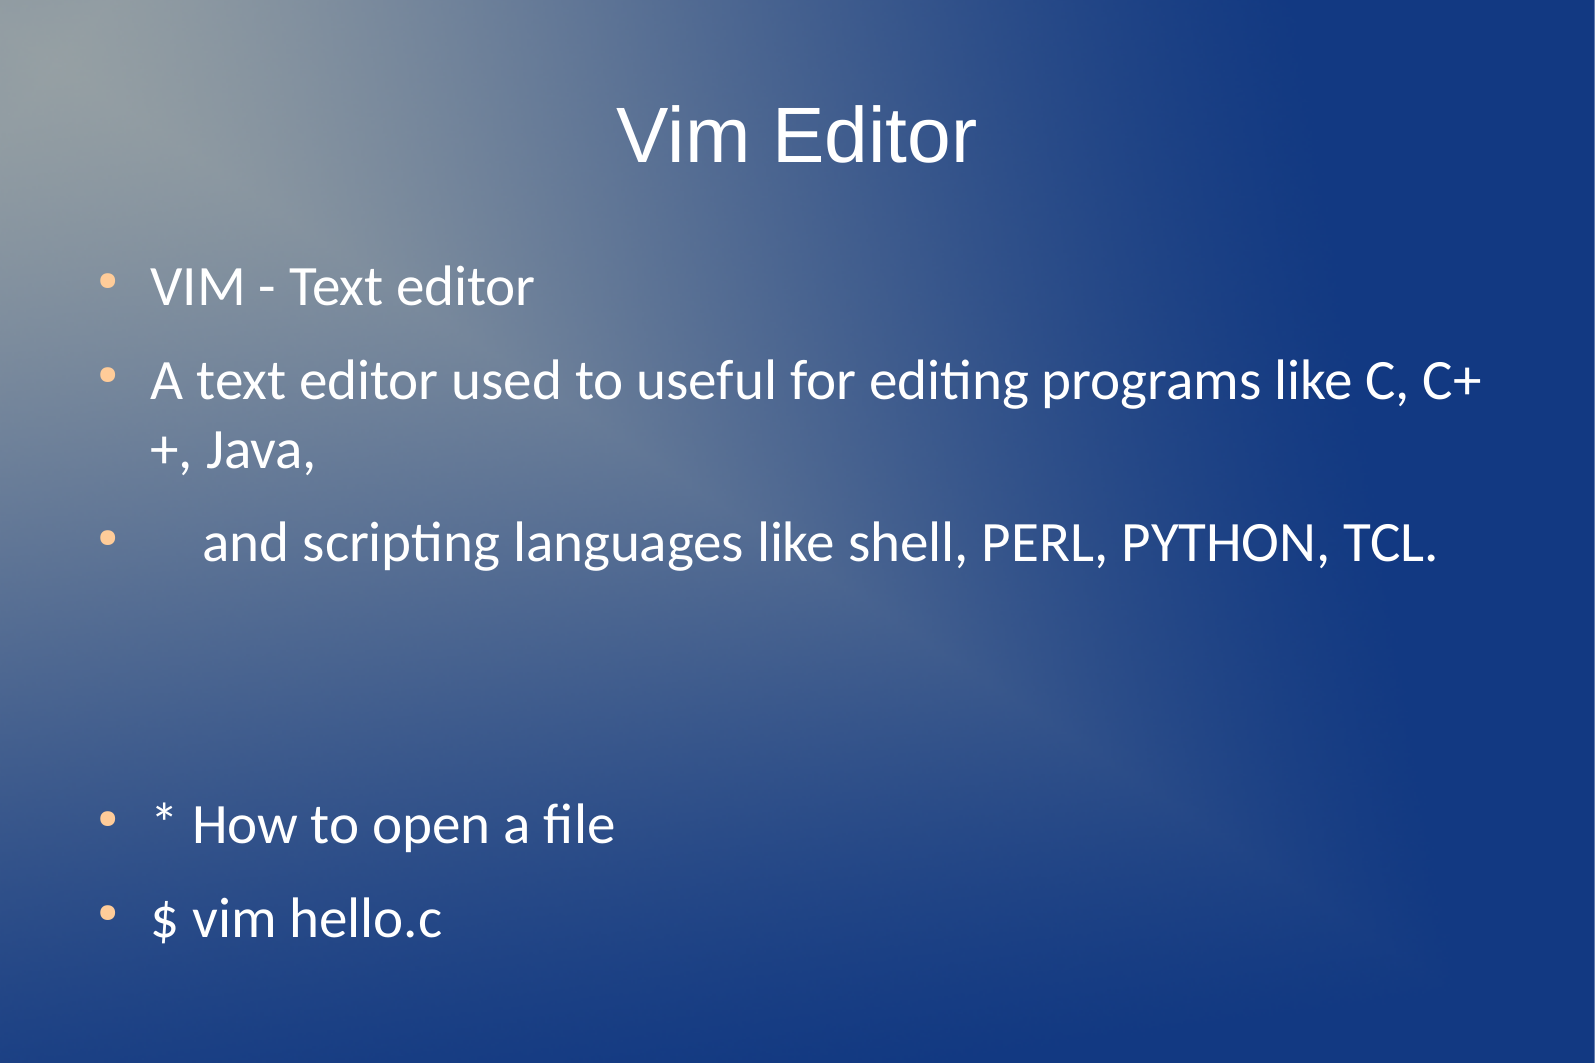

Vim Editor
VIM - Text editor
A text editor used to useful for editing programs like C, C++, Java,
    and scripting languages like shell, PERL, PYTHON, TCL.

* How to open a file
$ vim hello.c